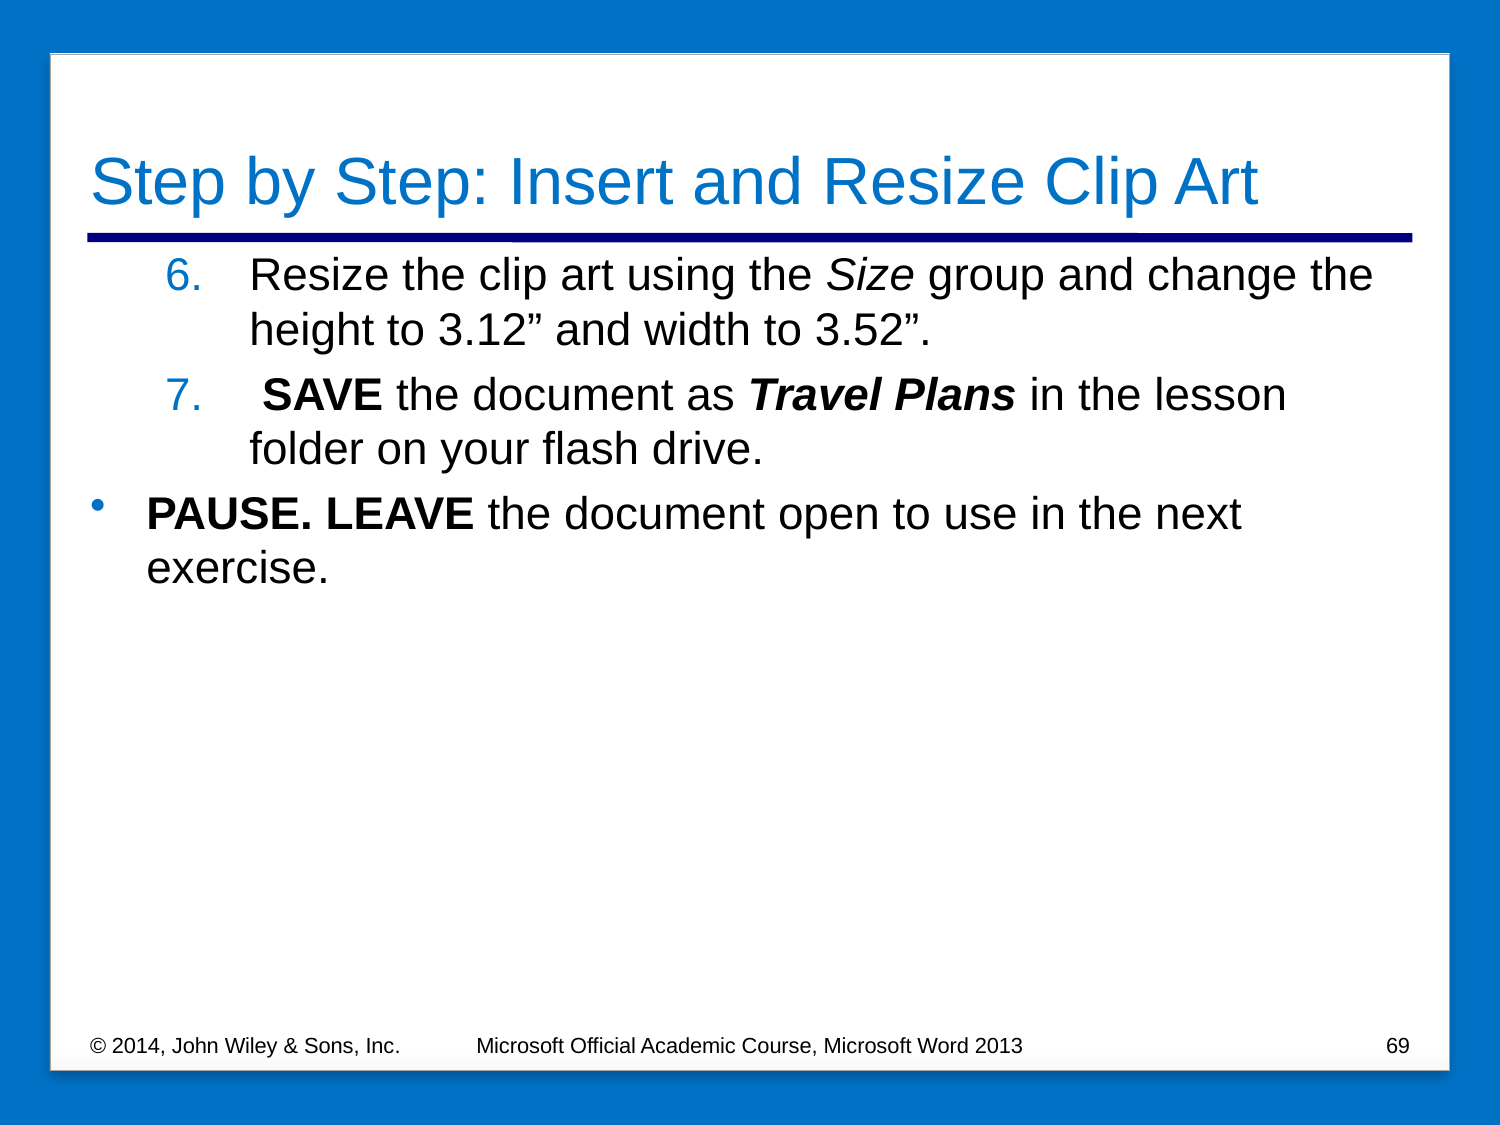

# Step by Step: Insert and Resize Clip Art
Resize the clip art using the Size group and change the height to 3.12” and width to 3.52”.
 SAVE the document as Travel Plans in the lesson folder on your flash drive.
PAUSE. LEAVE the document open to use in the next exercise.
© 2014, John Wiley & Sons, Inc.
Microsoft Official Academic Course, Microsoft Word 2013
69